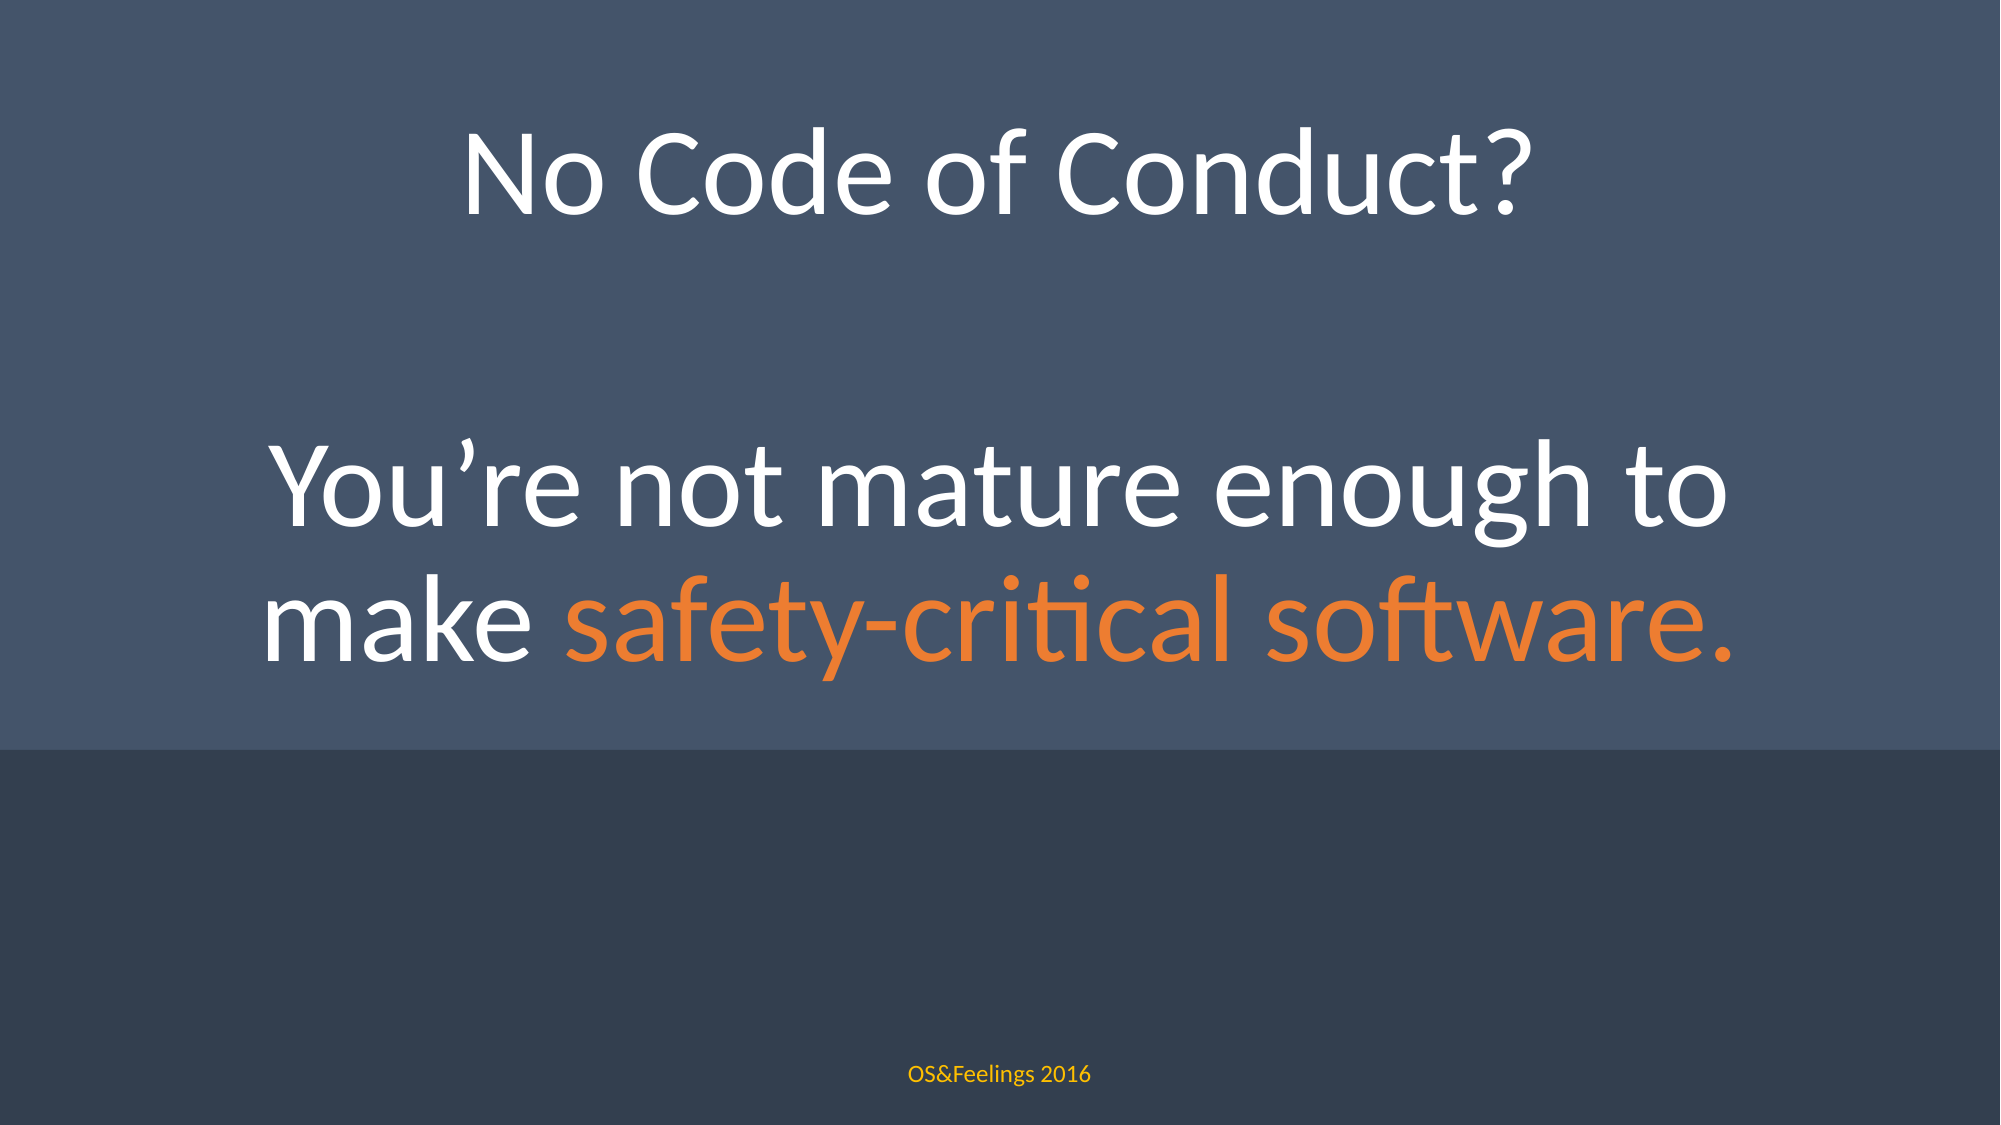

No Code of Conduct?

You’re not mature enough to make safety-critical software.
OS&Feelings 2016